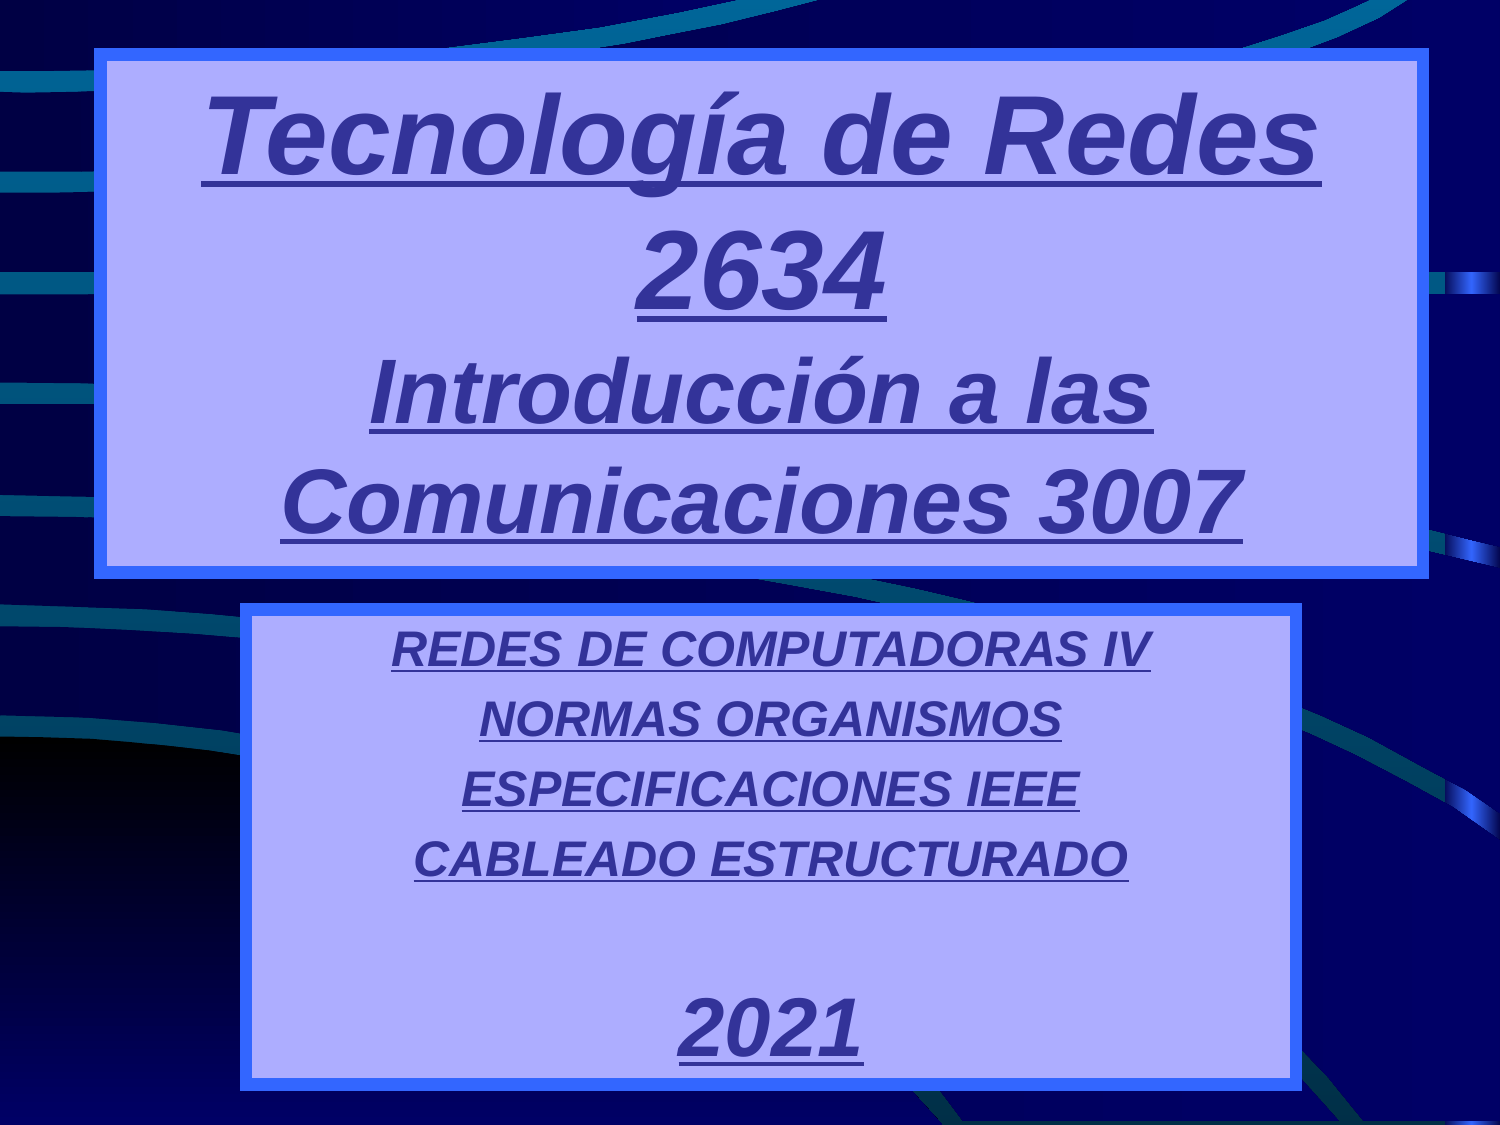

# Tecnología de Redes 2634 Introducción a las Comunicaciones 3007
REDES DE COMPUTADORAS IV
NORMAS ORGANISMOS
ESPECIFICACIONES IEEE
CABLEADO ESTRUCTURADO

2021